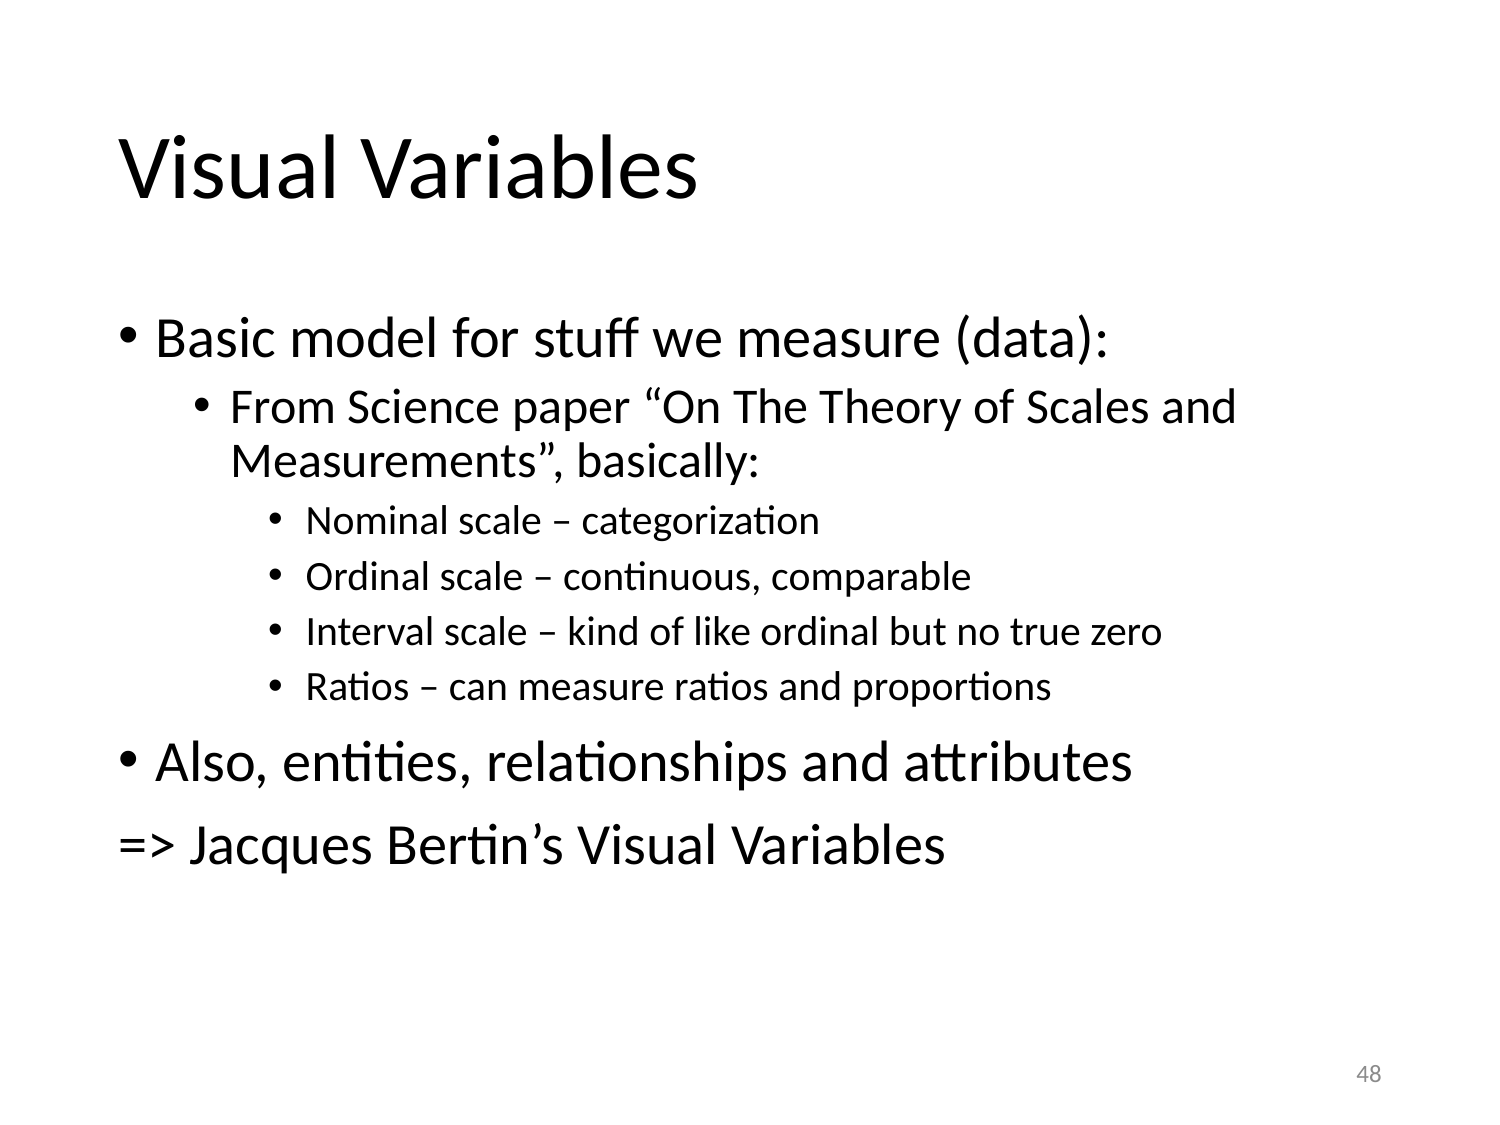

# Visual Variables
Basic model for stuff we measure (data):
From Science paper “On The Theory of Scales and Measurements”, basically:
Nominal scale – categorization
Ordinal scale – continuous, comparable
Interval scale – kind of like ordinal but no true zero
Ratios – can measure ratios and proportions
Also, entities, relationships and attributes
=> Jacques Bertin’s Visual Variables

48